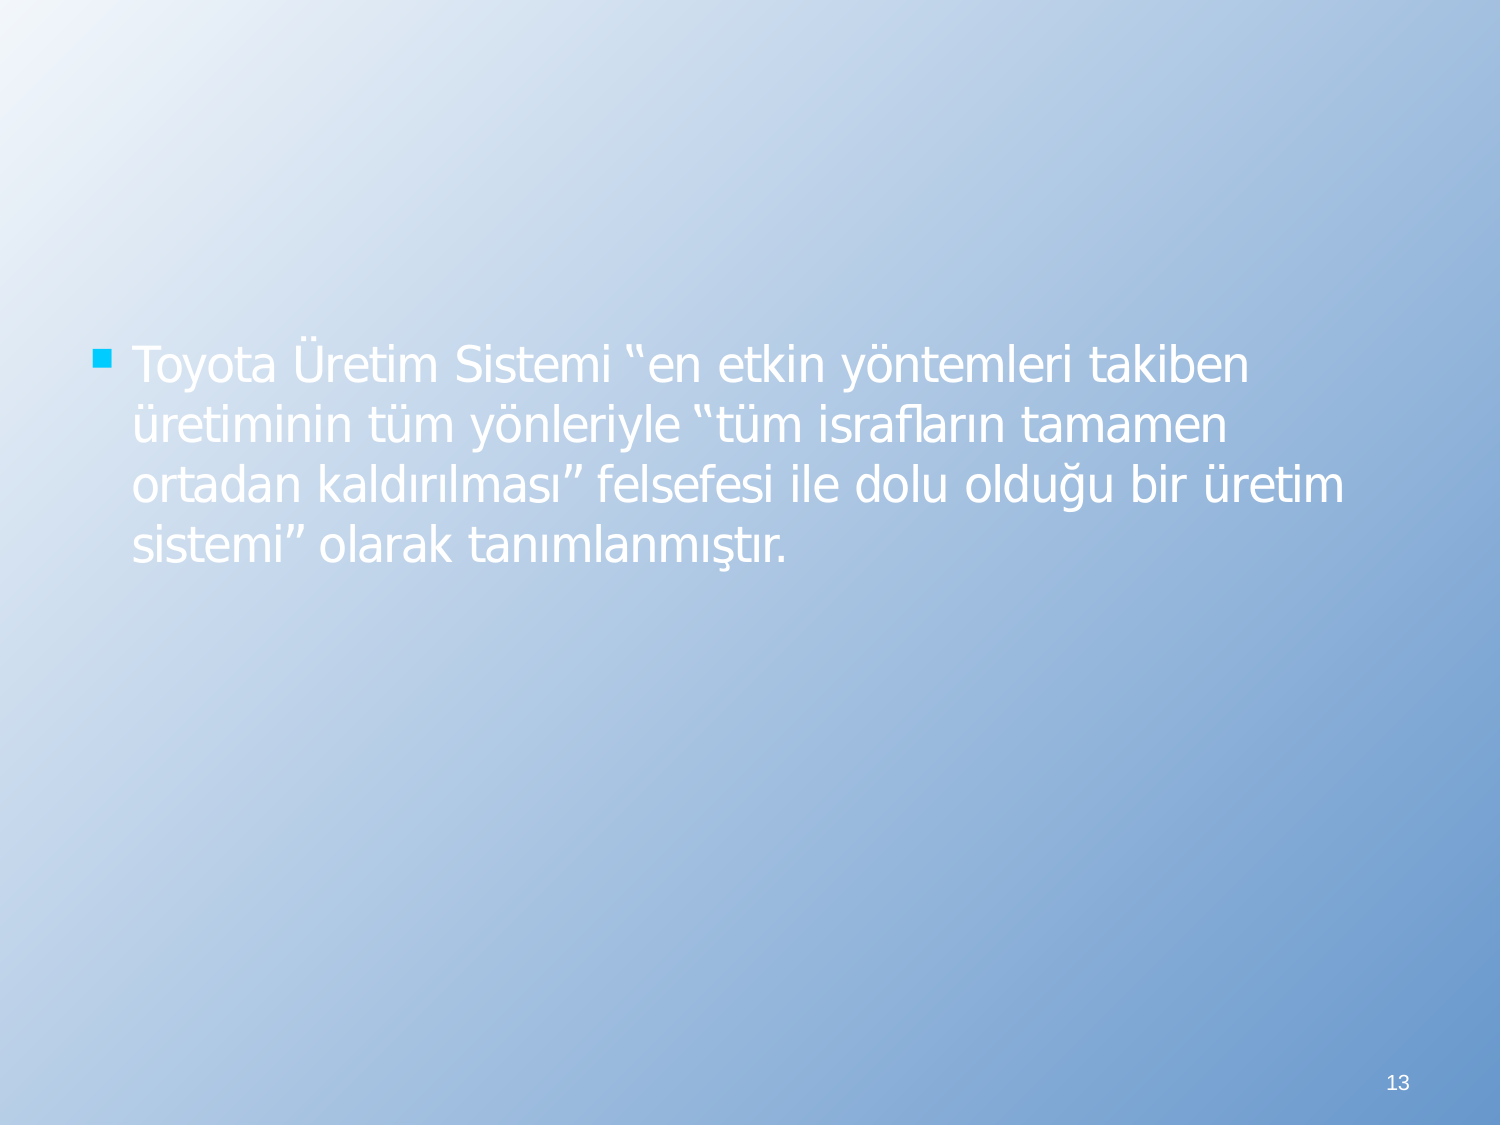

Toyota Üretim Sistemi “en etkin yöntemleri takiben üretiminin tüm yönleriyle “tüm israfların tamamen ortadan kaldırılması” felsefesi ile dolu olduğu bir üretim sistemi” olarak tanımlanmıştır.
13